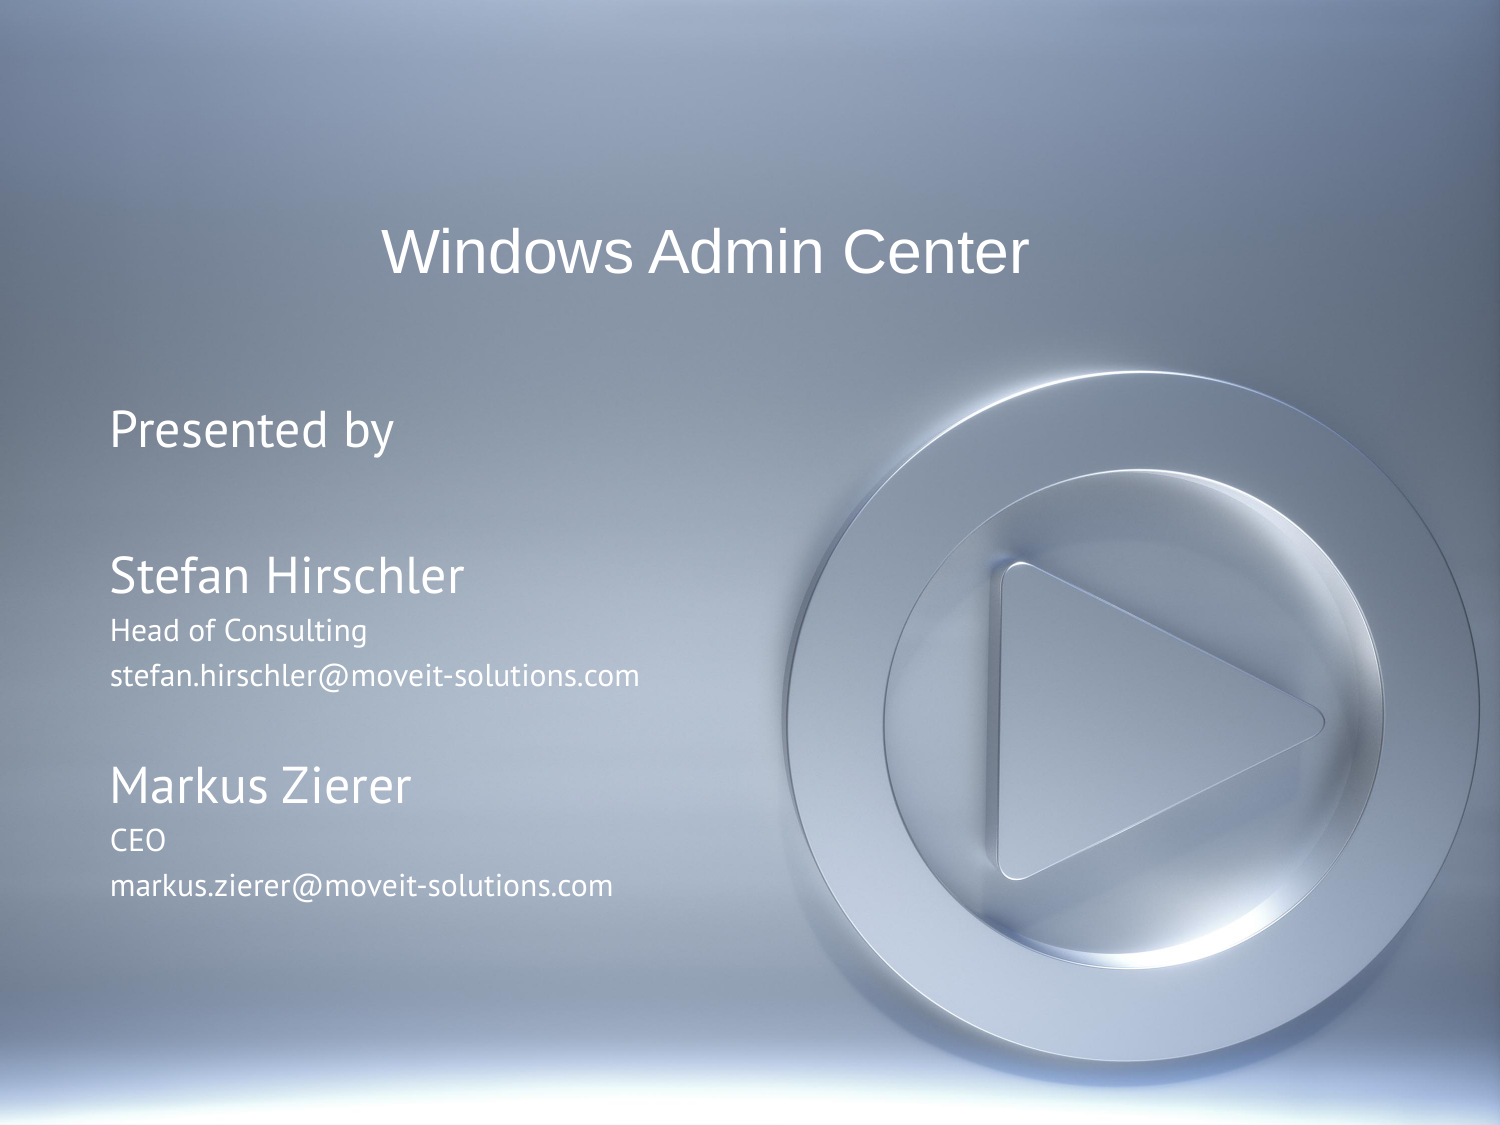

Windows Admin Center
Presented by

Stefan Hirschler
Head of Consulting
stefan.hirschler@moveit-solutions.com

Markus Zierer
CEO
markus.zierer@moveit-solutions.com